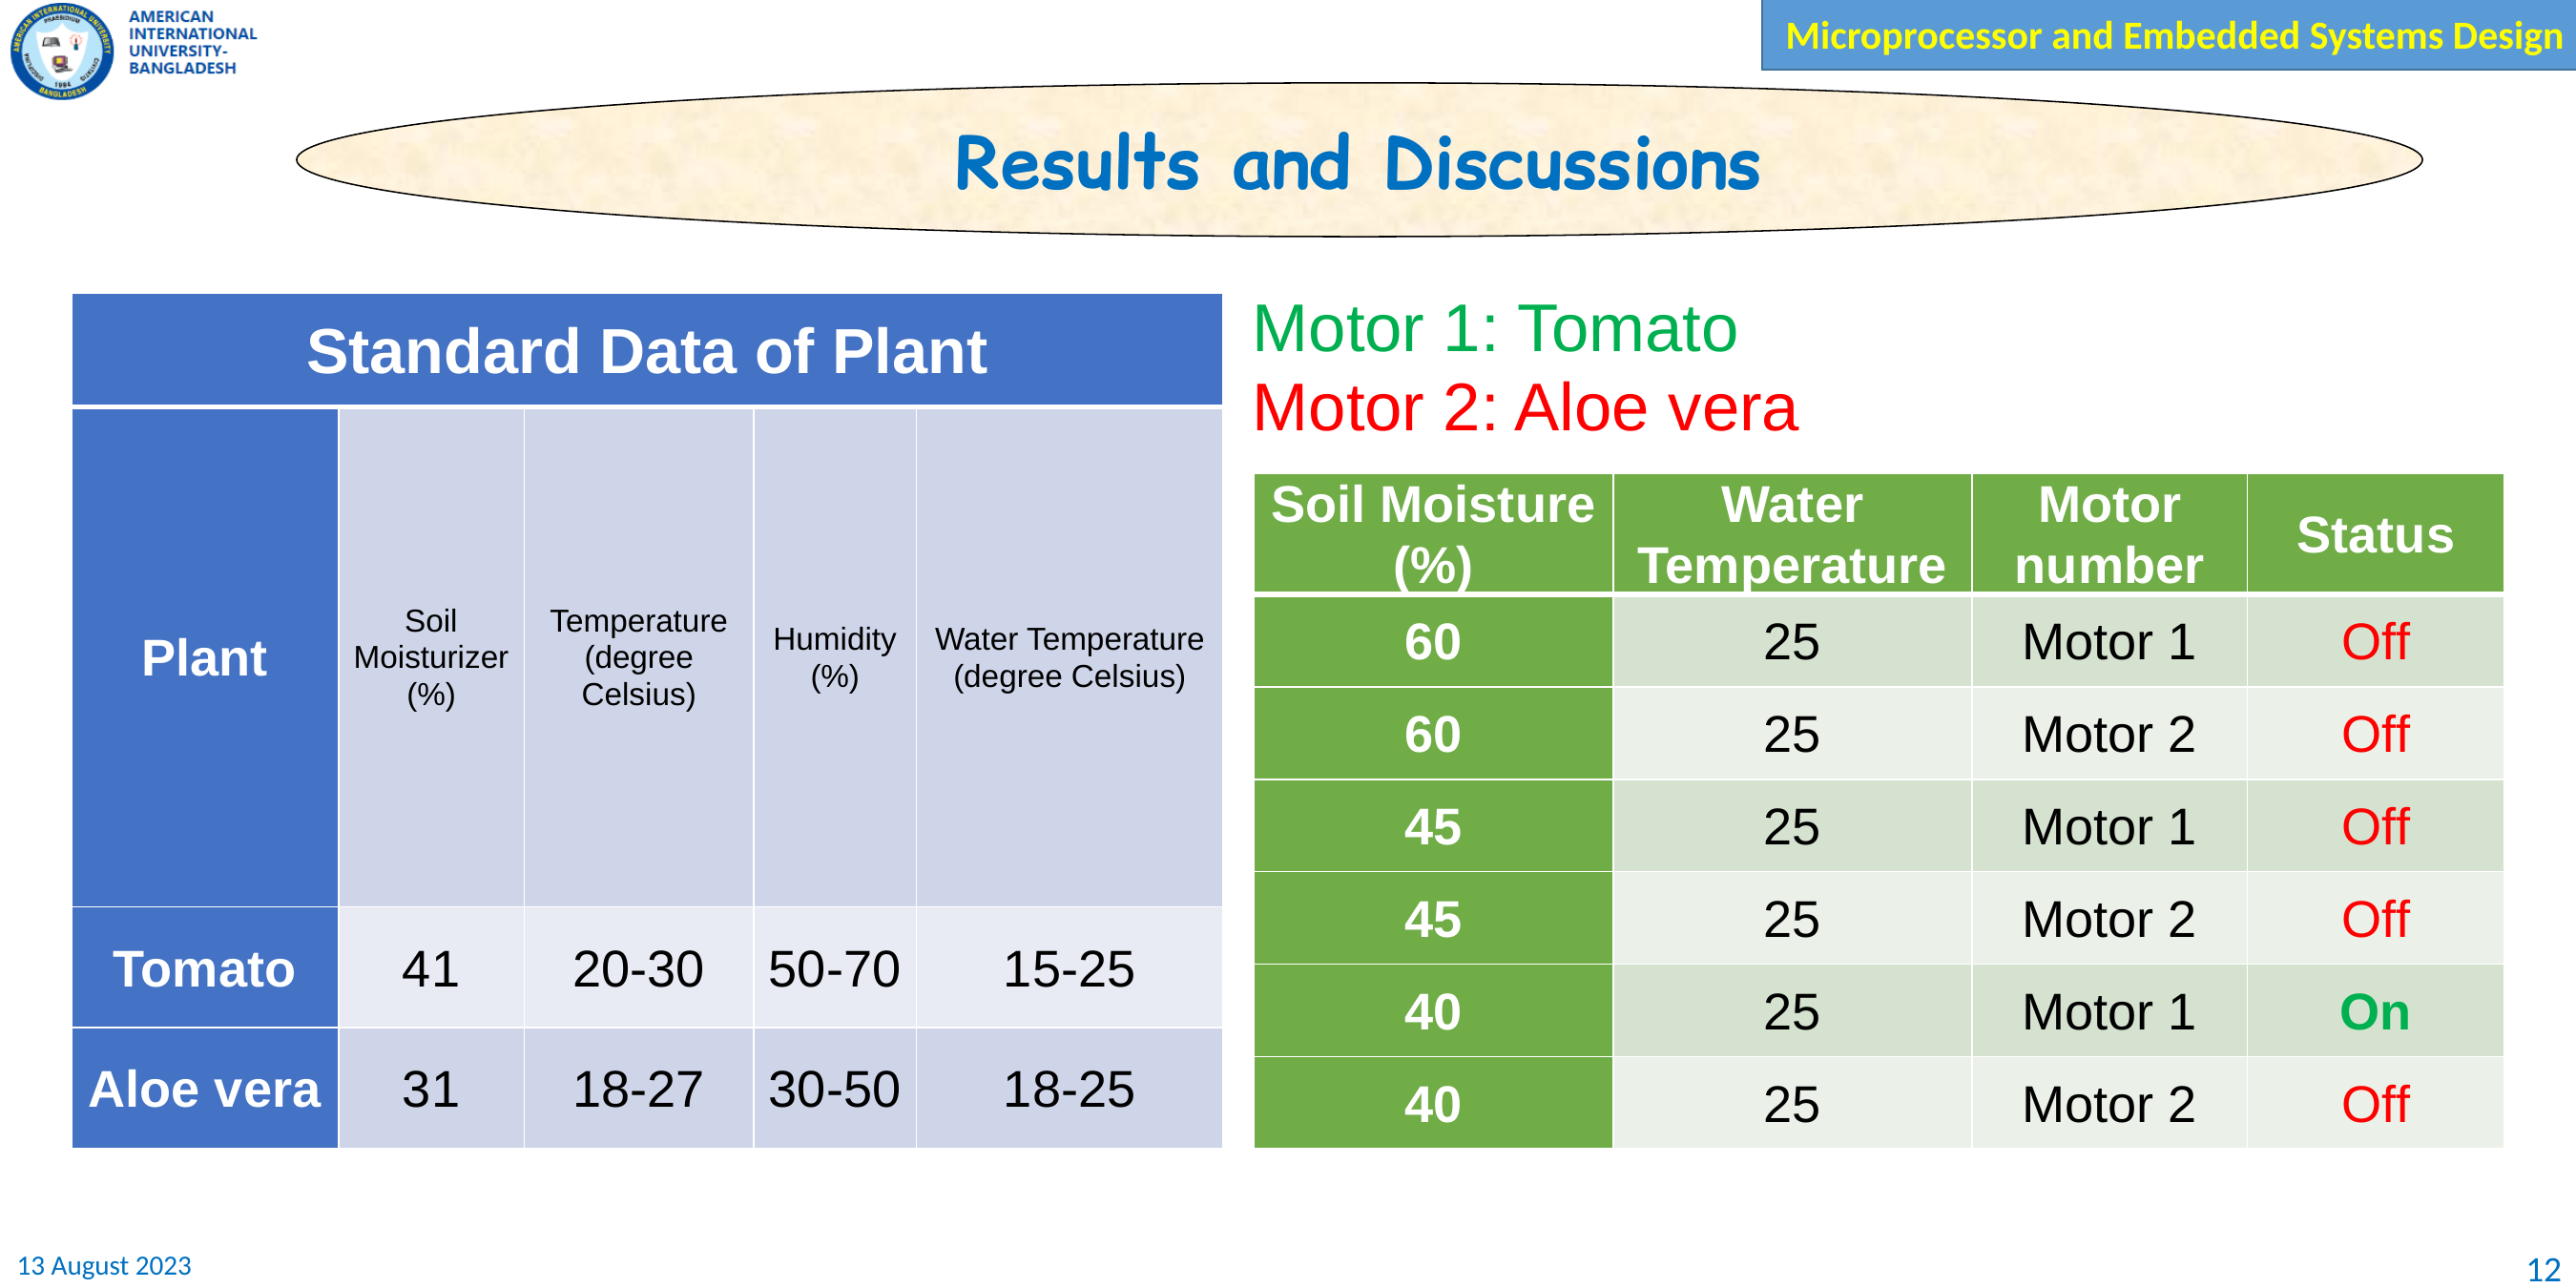

Results and Discussions
| Standard Data of Plant |  |  |  |  |
| --- | --- | --- | --- | --- |
| Plant | Soil Moisturizer (%) | Temperature (degree Celsius) | Humidity (%) | Water Temperature (degree Celsius) |
| Tomato | 41 | 20-30 | 50-70 | 15-25 |
| Aloe vera | 31 | 18-27 | 30-50 | 18-25 |
Motor 1: Tomato
Motor 2: Aloe vera
| Soil Moisture (%) | Water Temperature | Motor number | Status |
| --- | --- | --- | --- |
| 60 | 25 | Motor 1 | Off |
| 60 | 25 | Motor 2 | Off |
| 45 | 25 | Motor 1 | Off |
| 45 | 25 | Motor 2 | Off |
| 40 | 25 | Motor 1 | On |
| 40 | 25 | Motor 2 | Off |

12